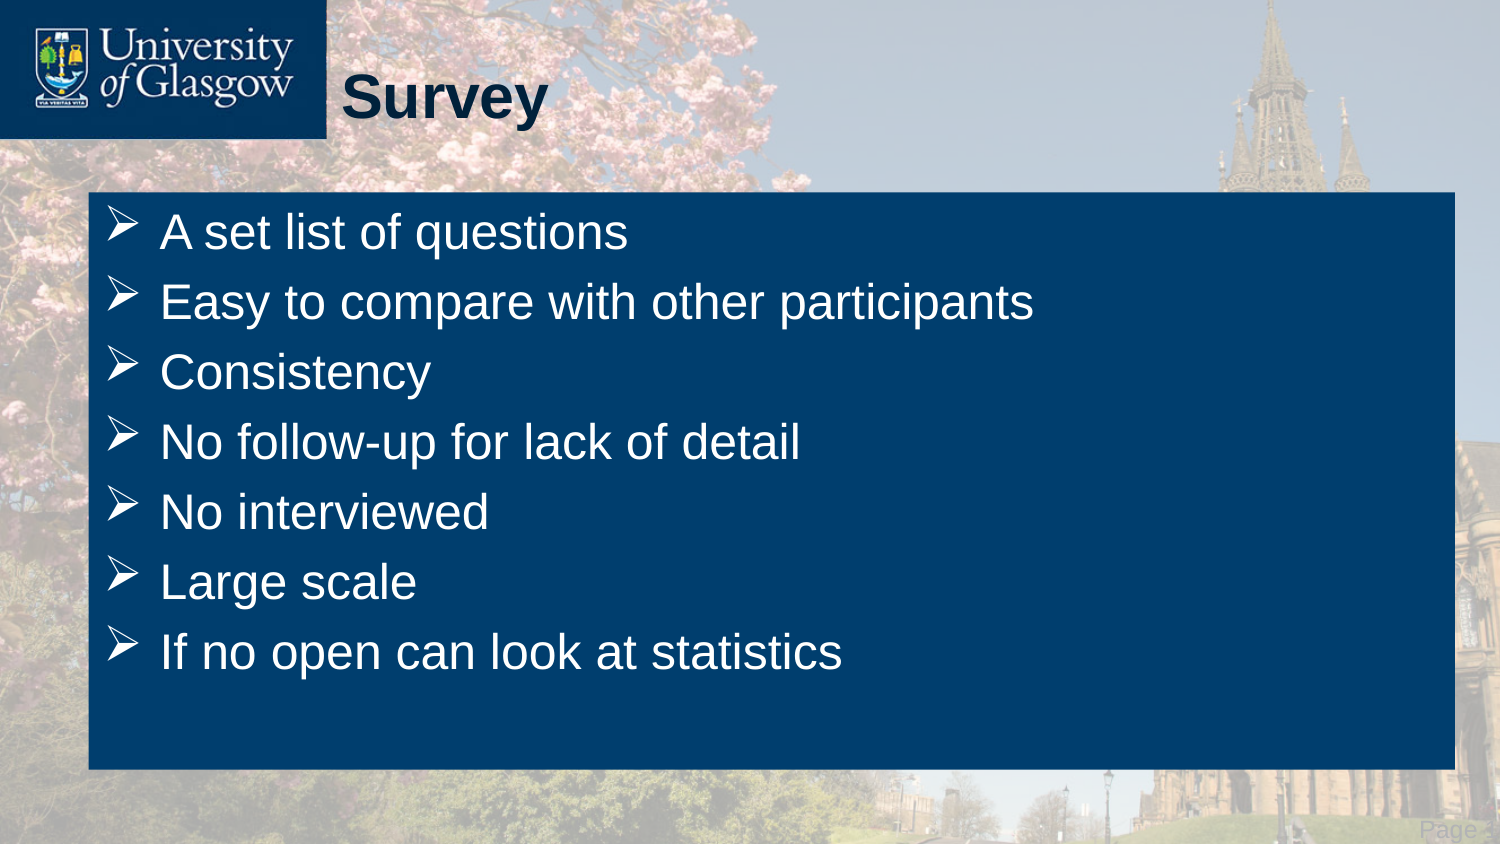

# Survey
A set list of questions
Easy to compare with other participants
Consistency
No follow-up for lack of detail
No interviewed
Large scale
If no open can look at statistics

 Page 16